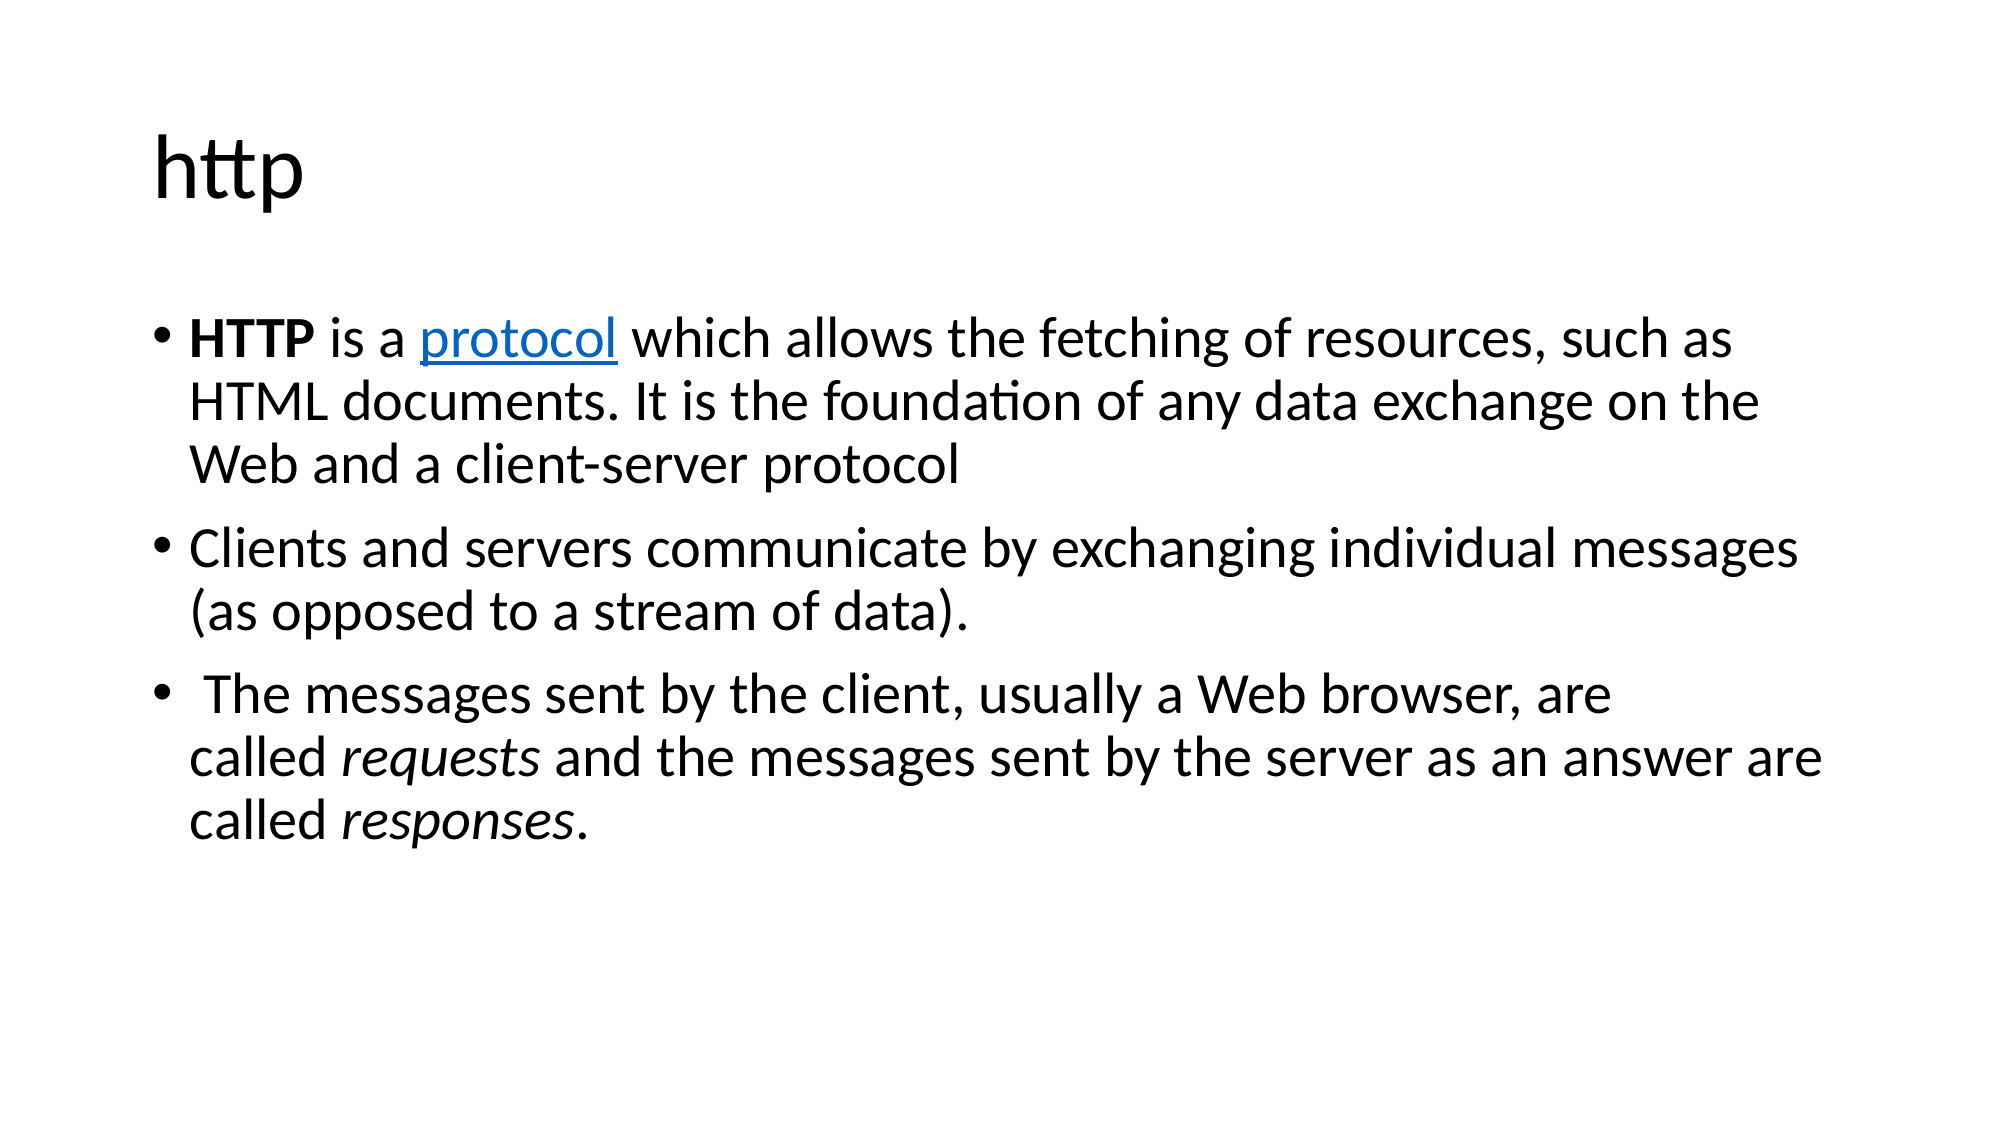

# http
HTTP is a protocol which allows the fetching of resources, such as HTML documents. It is the foundation of any data exchange on the Web and a client-server protocol
Clients and servers communicate by exchanging individual messages (as opposed to a stream of data).
 The messages sent by the client, usually a Web browser, are called requests and the messages sent by the server as an answer are called responses.